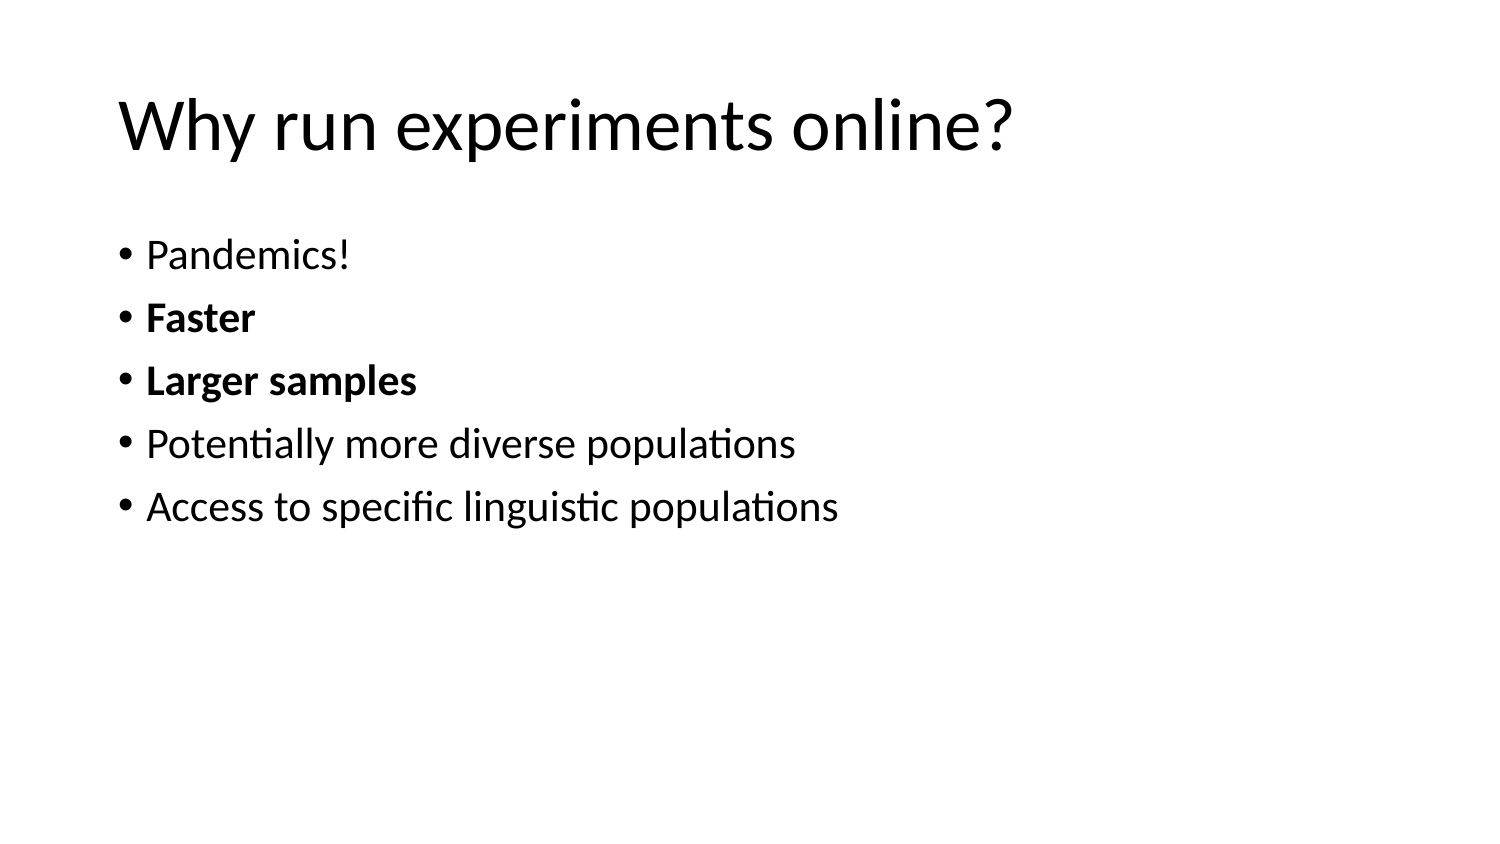

# Why run experiments online?
Pandemics!
Faster
Larger samples
Potentially more diverse populations
Access to specific linguistic populations